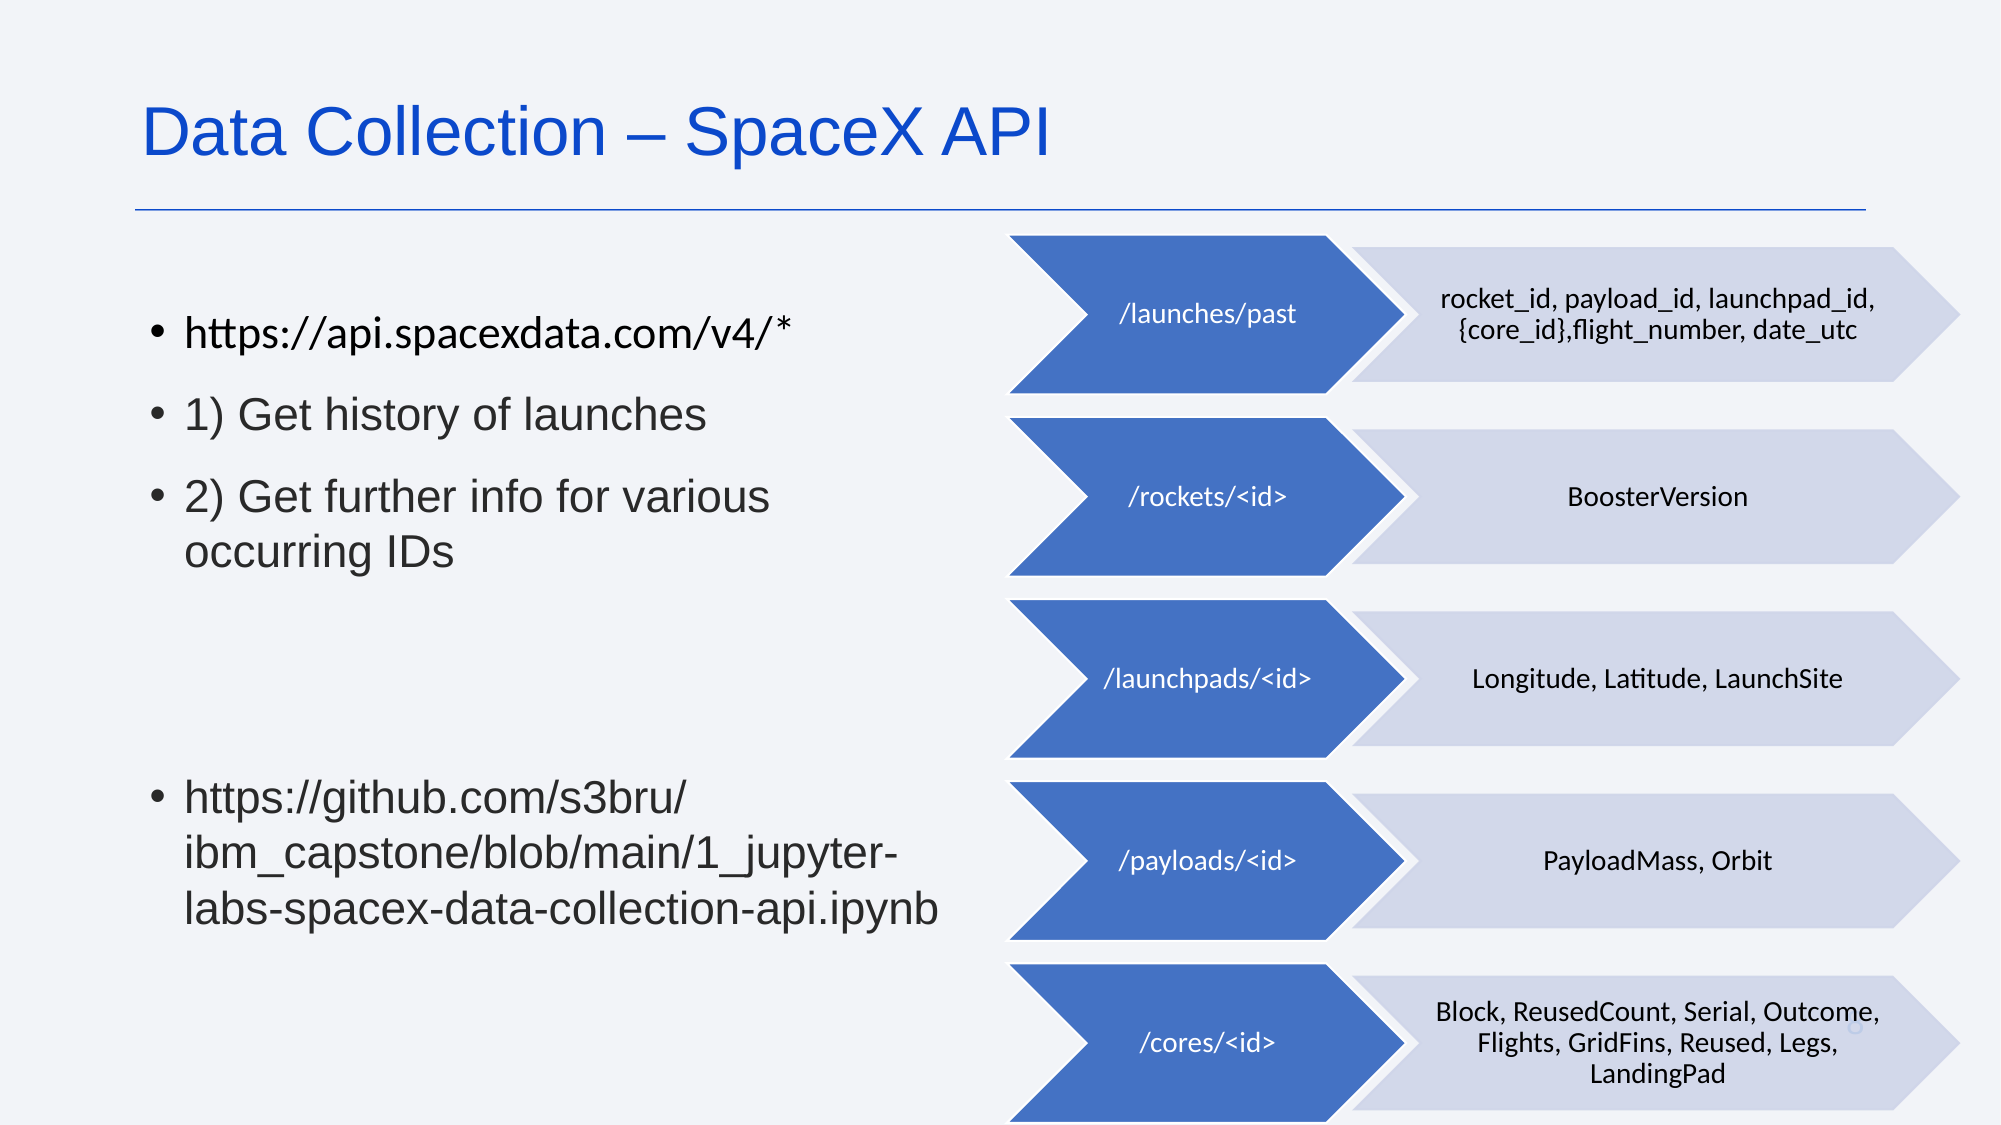

Data Collection – SpaceX API
/launches/past
rocket_id, payload_id, launchpad_id, {core_id},flight_number, date_utc
/rockets/<id>
BoosterVersion
/launchpads/<id>
Longitude, Latitude, LaunchSite
/payloads/<id>
PayloadMass, Orbit
/cores/<id>
Block, ReusedCount, Serial, Outcome, Flights, GridFins, Reused, Legs, LandingPad
https://api.spacexdata.com/v4/*
1) Get history of launches
2) Get further info for various occurring IDs

https://github.com/s3bru/ibm_capstone/blob/main/1_jupyter-labs-spacex-data-collection-api.ipynb

8